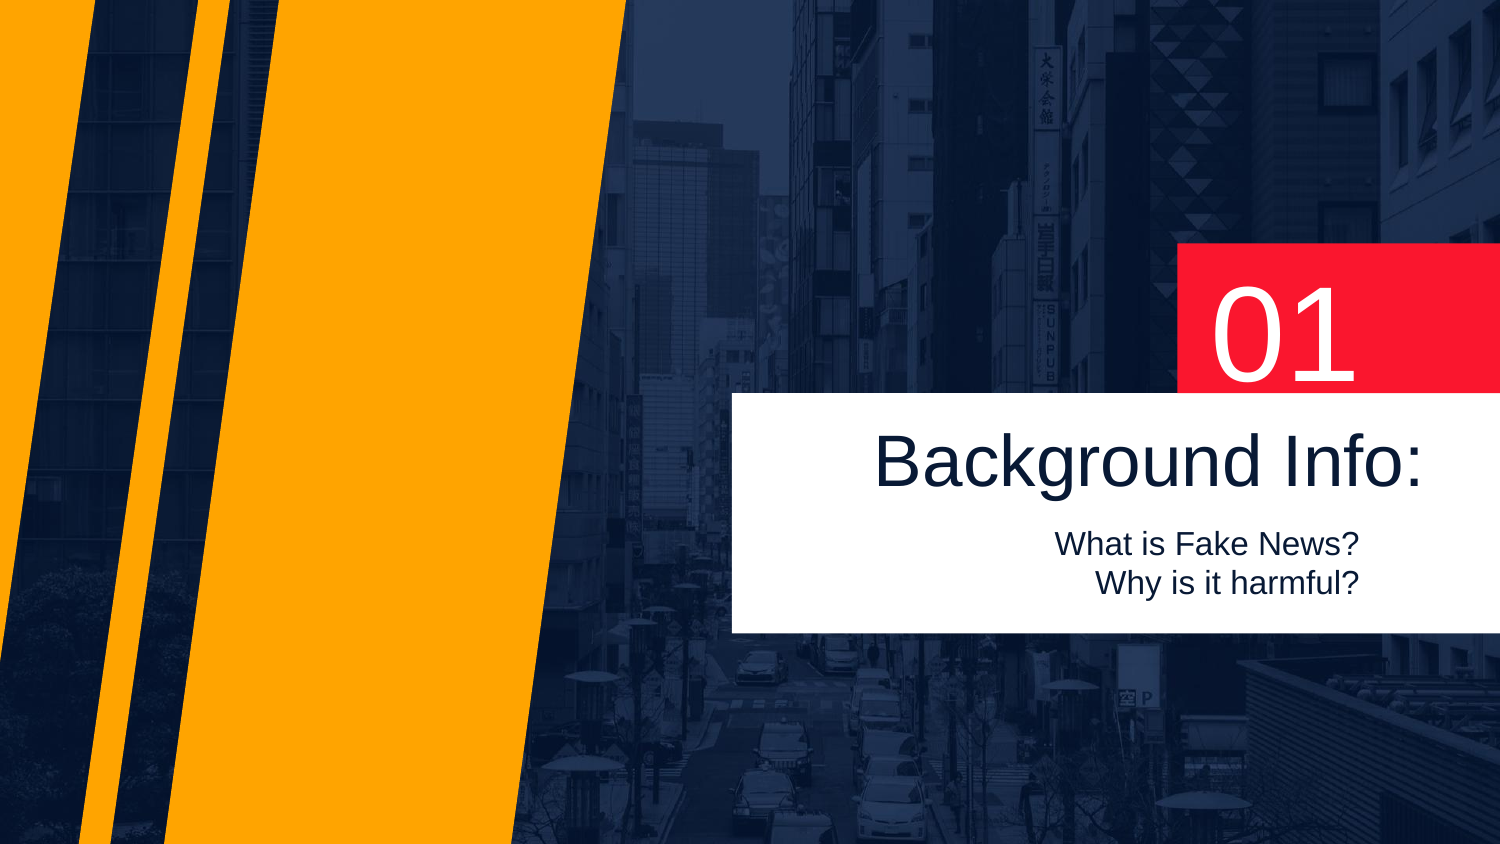

01

# Background Info:
What is Fake News?
Why is it harmful?